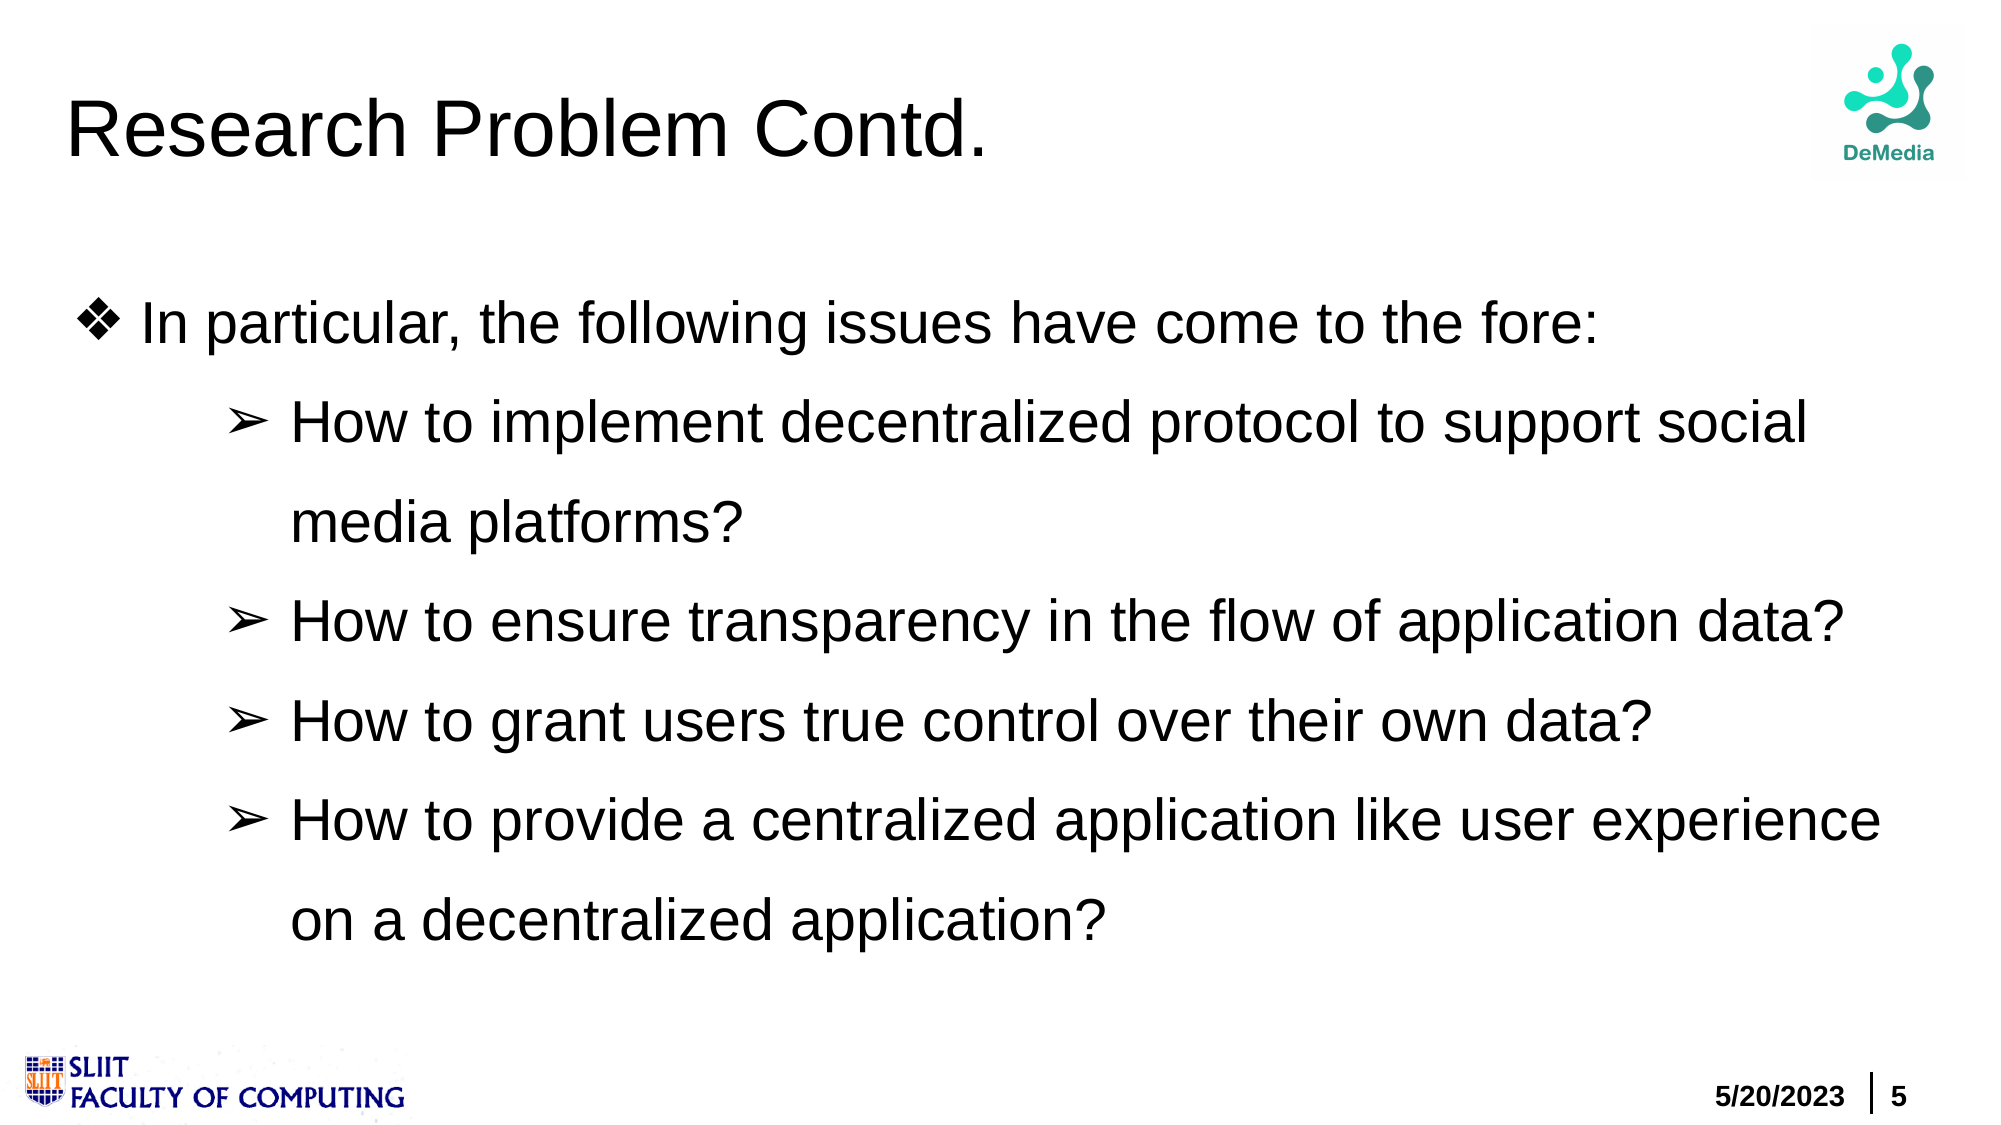

# Research Problem Contd.
In particular, the following issues have come to the fore:
How to implement decentralized protocol to support social media platforms?
How to ensure transparency in the flow of application data?
How to grant users true control over their own data?
How to provide a centralized application like user experience on a decentralized application?